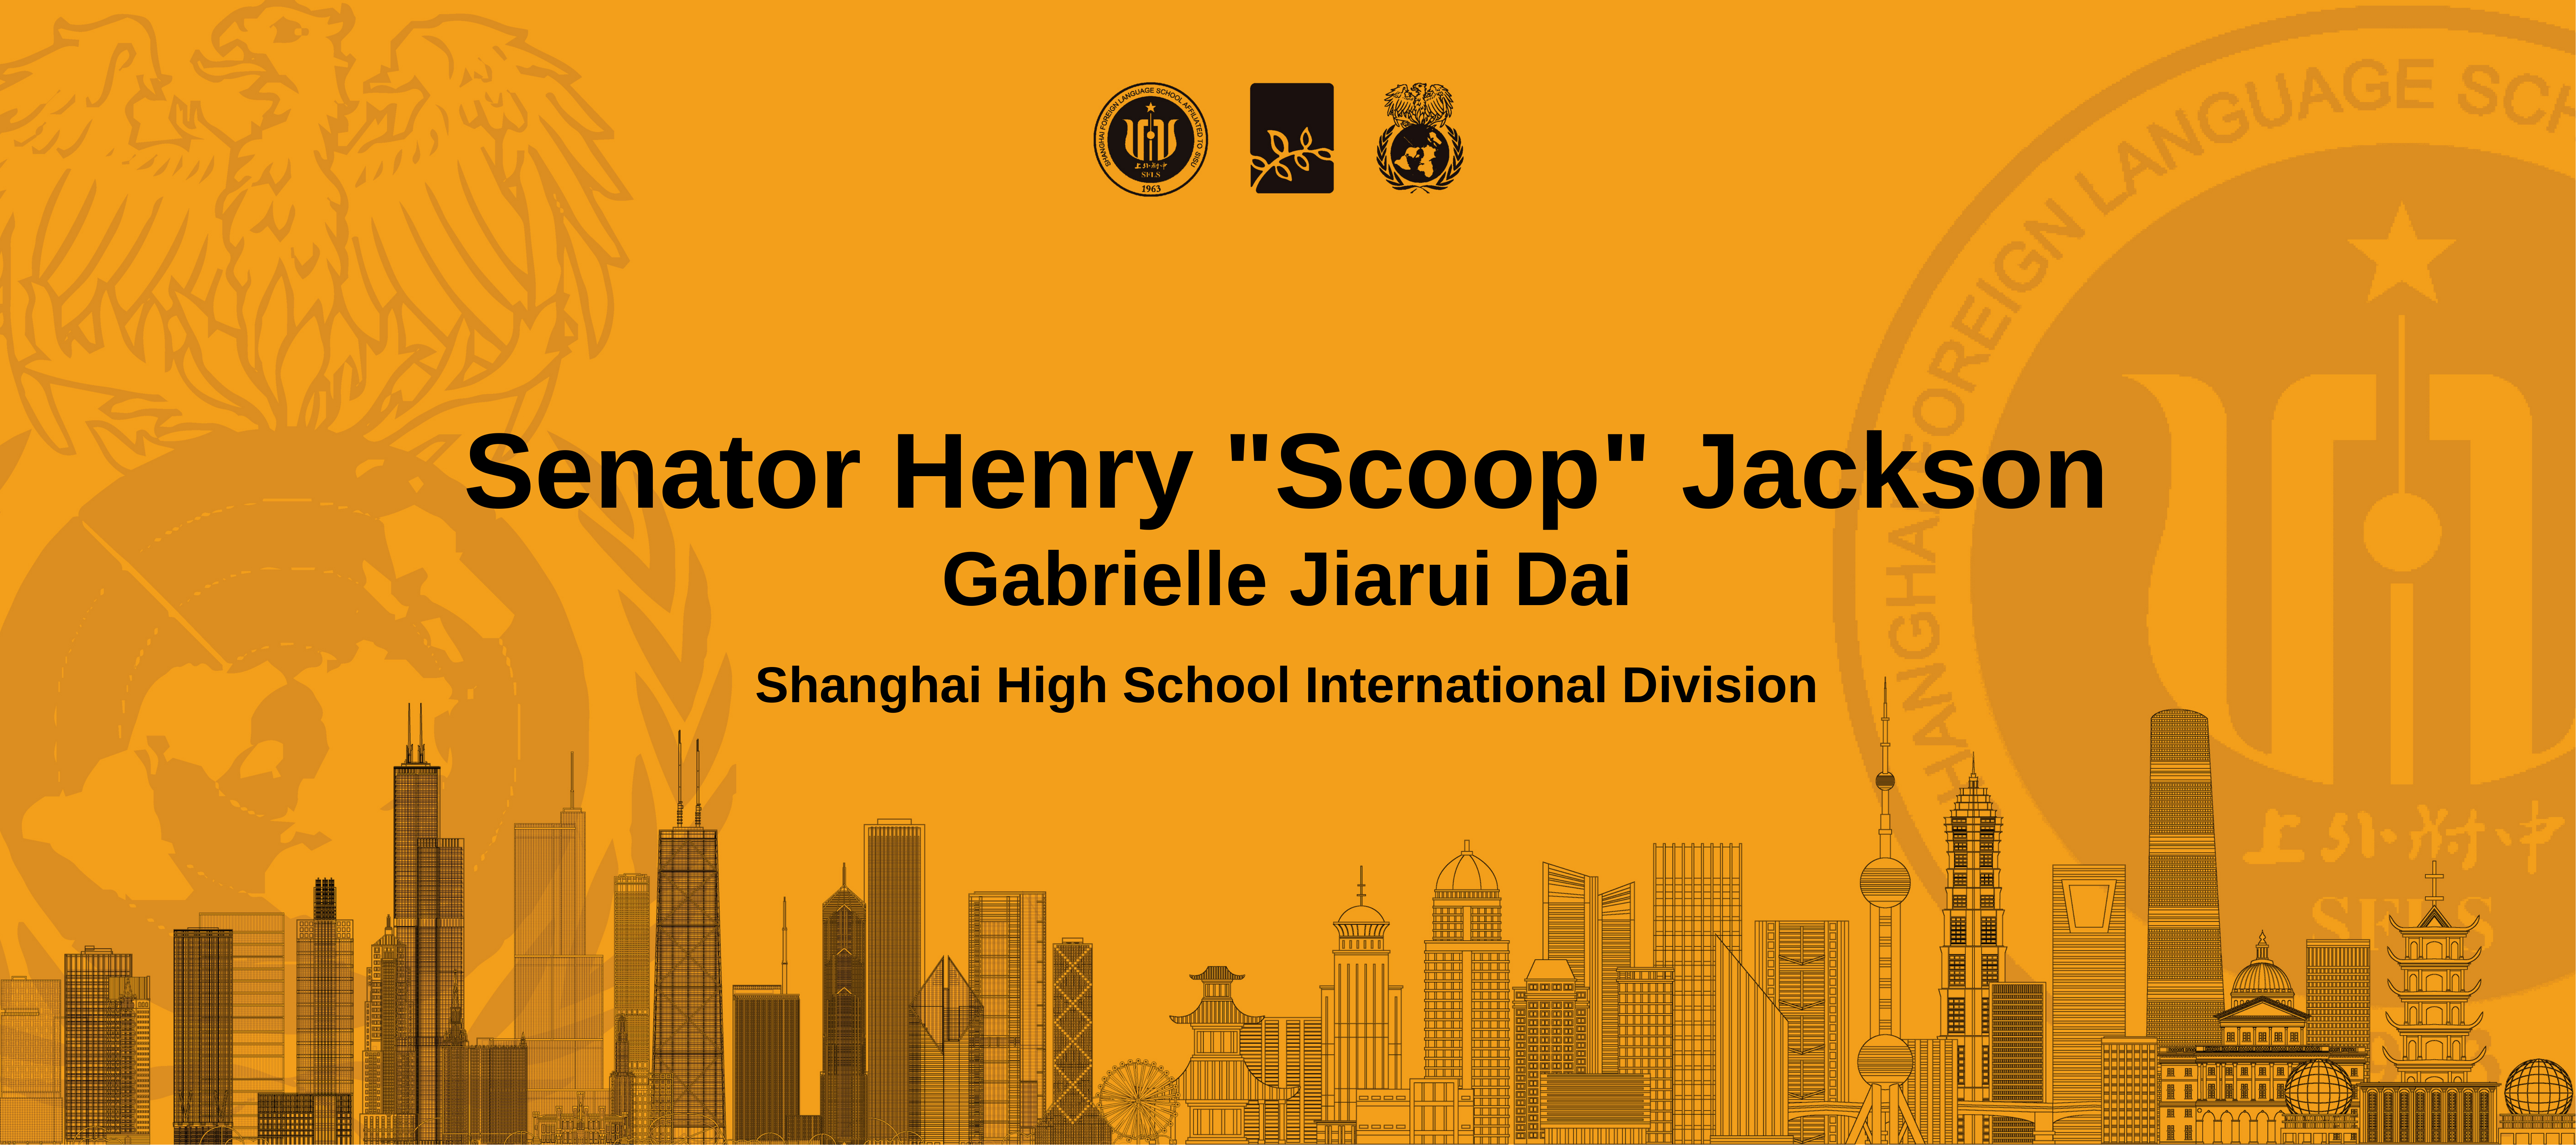

Senator Henry "Scoop" Jackson
Gabrielle Jiarui Dai
Shanghai High School International Division